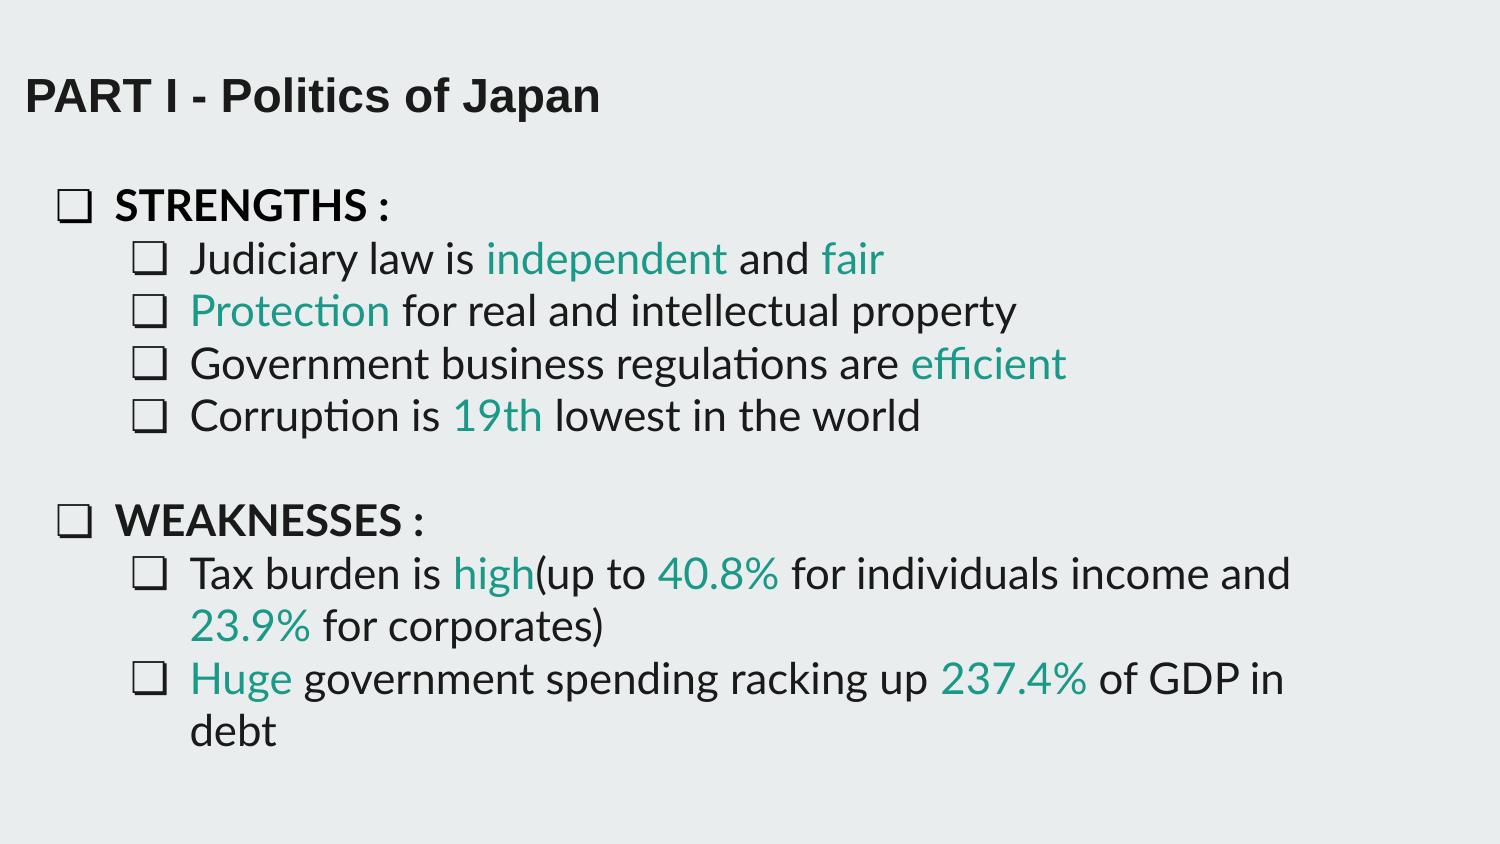

PART I - Politics of Japan

STRENGTHS :
Judiciary law is independent and fair
Protection for real and intellectual property
Government business regulations are efficient
Corruption is 19th lowest in the world

WEAKNESSES :
Tax burden is high(up to 40.8% for individuals income and 23.9% for corporates)
Huge government spending racking up 237.4% of GDP in debt